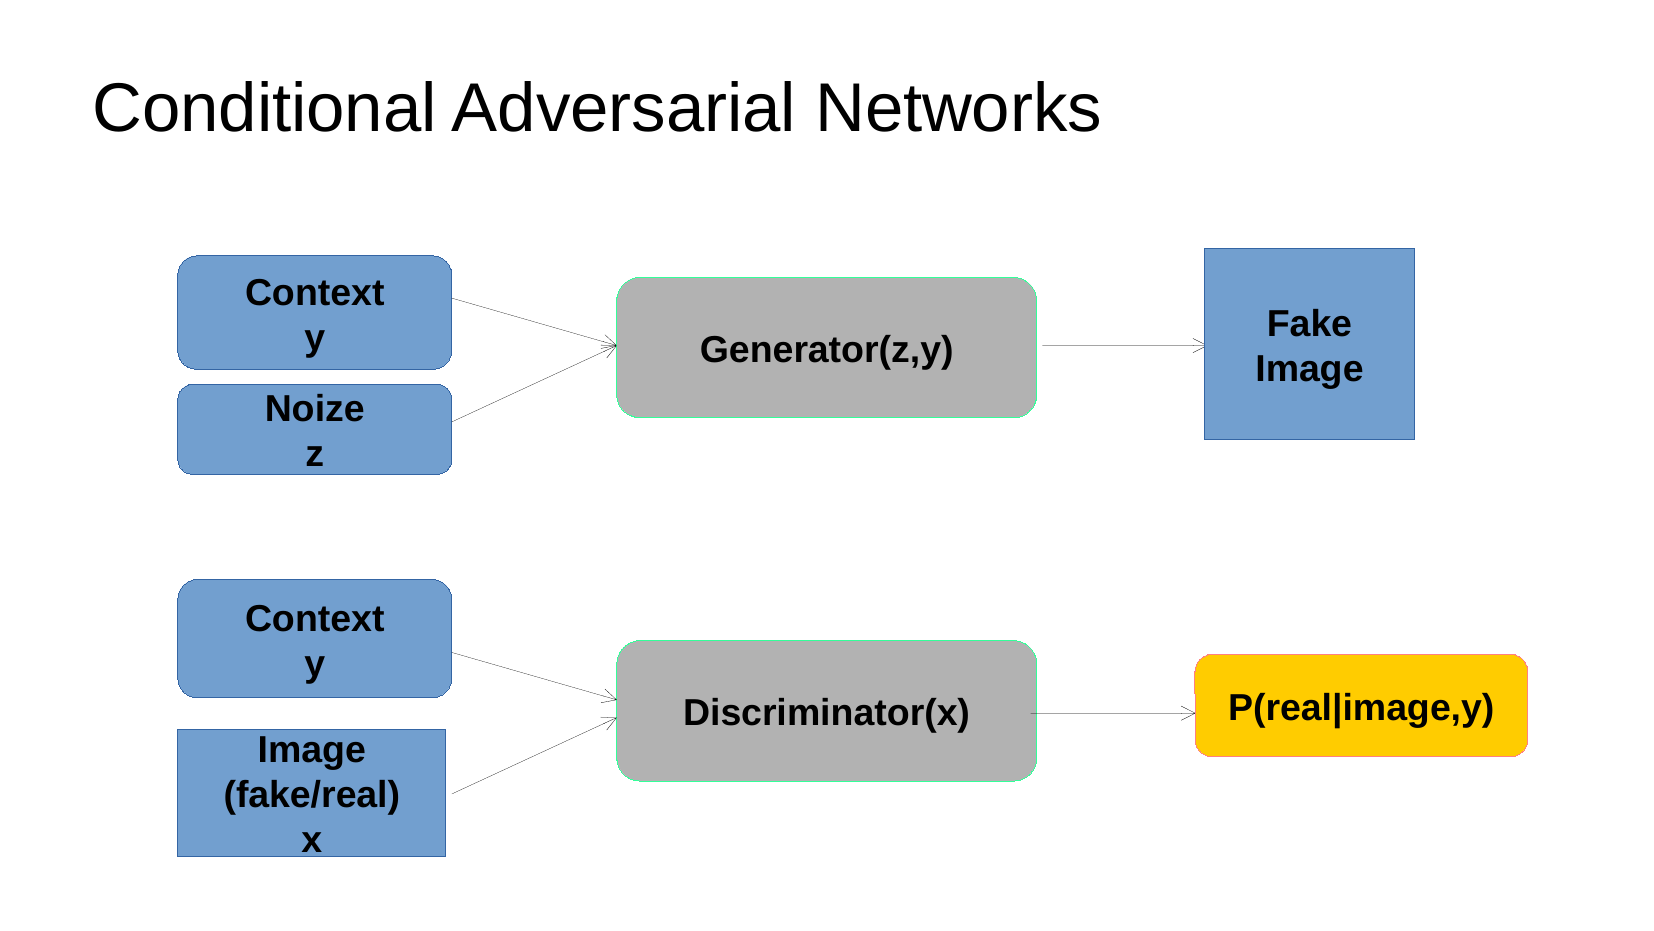

# Conditional Adversarial Networks
Image
Fake
Image
Context
y
Generator(z,y)

Noize
z
Context
y
Discriminator(x)

P(real|image,y)

Image
(fake/real)
x